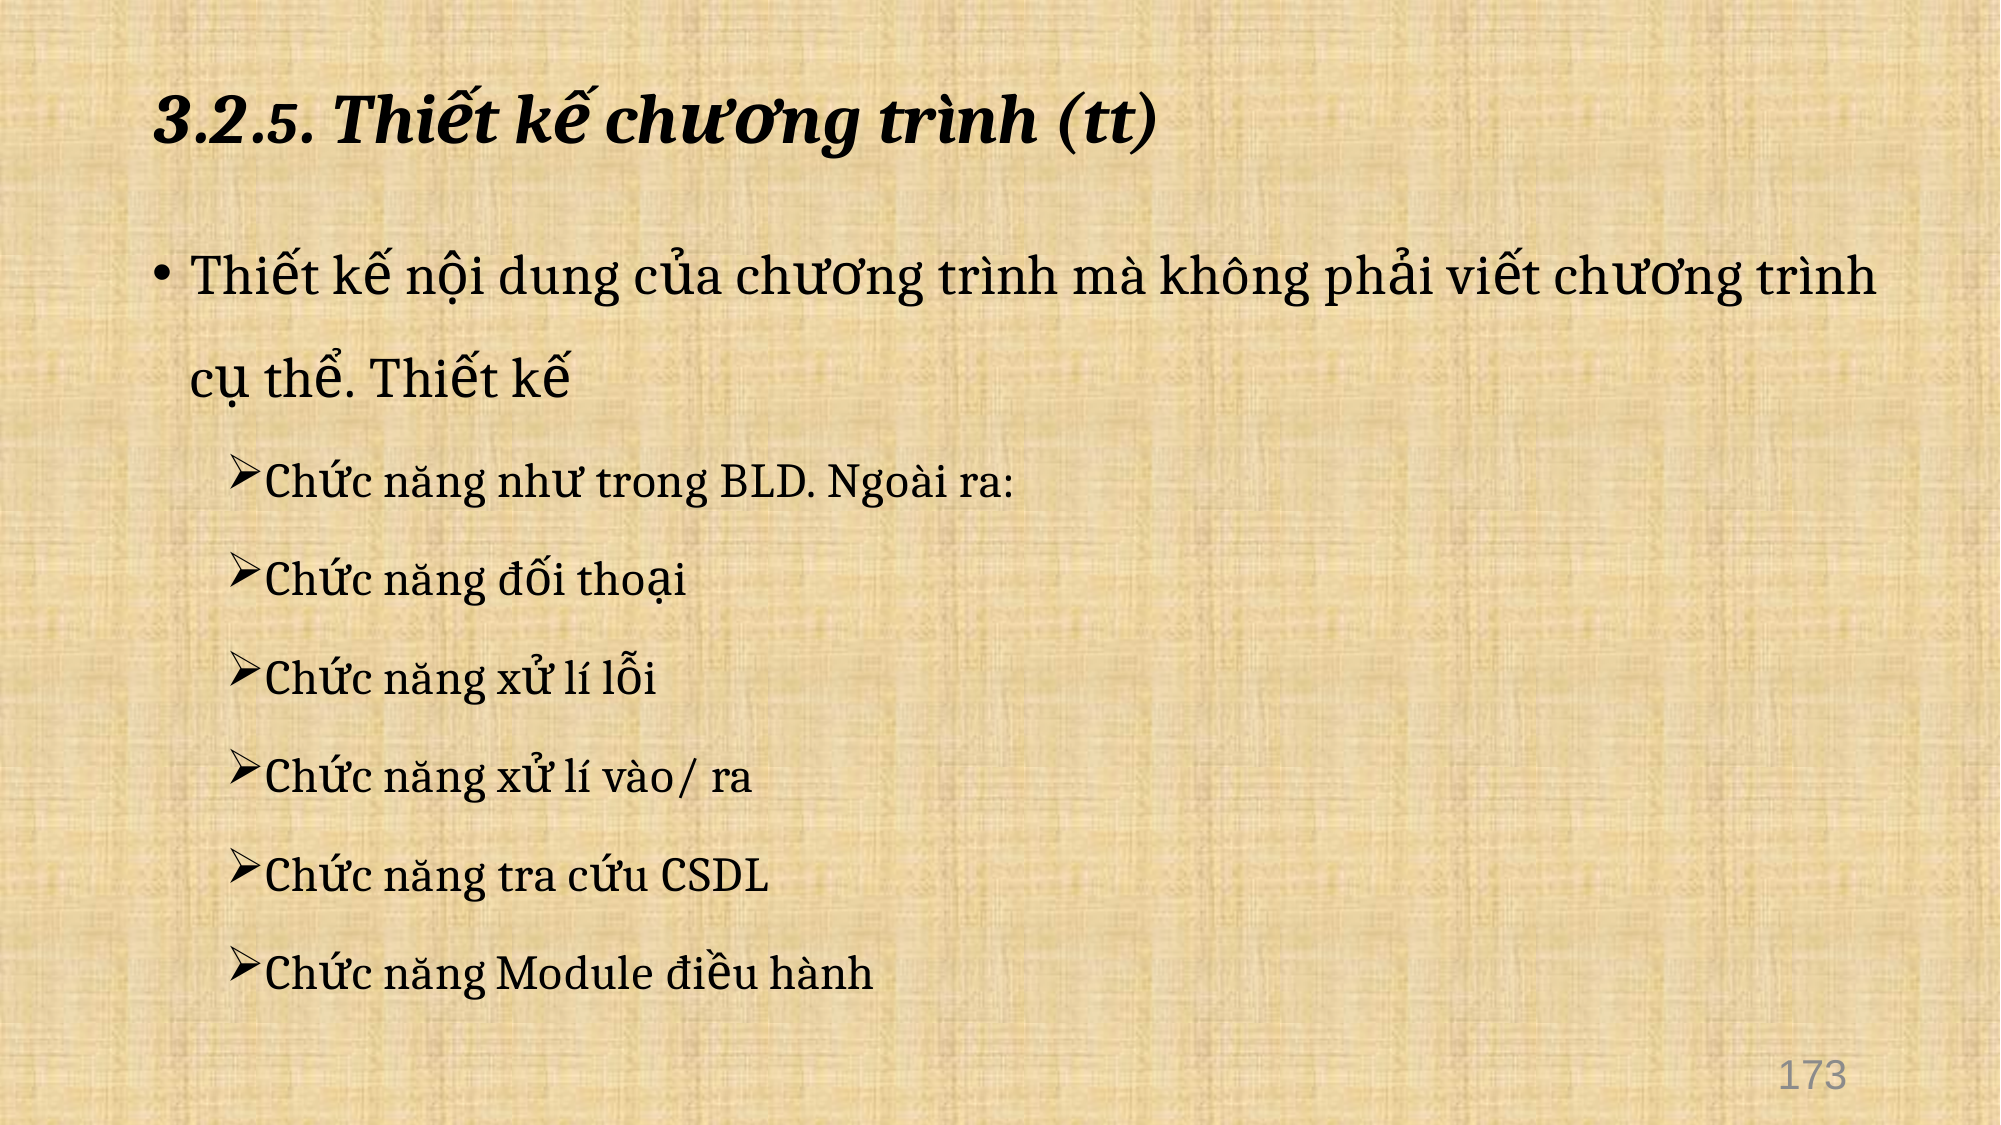

# 3.2.5. Thiết kế chương trình (tt)
Thiết kế nội dung của chương trình mà không phải viết chương trình cụ thể. Thiết kế
Chức năng như trong BLD. Ngoài ra:
Chức năng đối thoại
Chức năng xử lí lỗi
Chức năng xử lí vào/ ra
Chức năng tra cứu CSDL
Chức năng Module điều hành
173